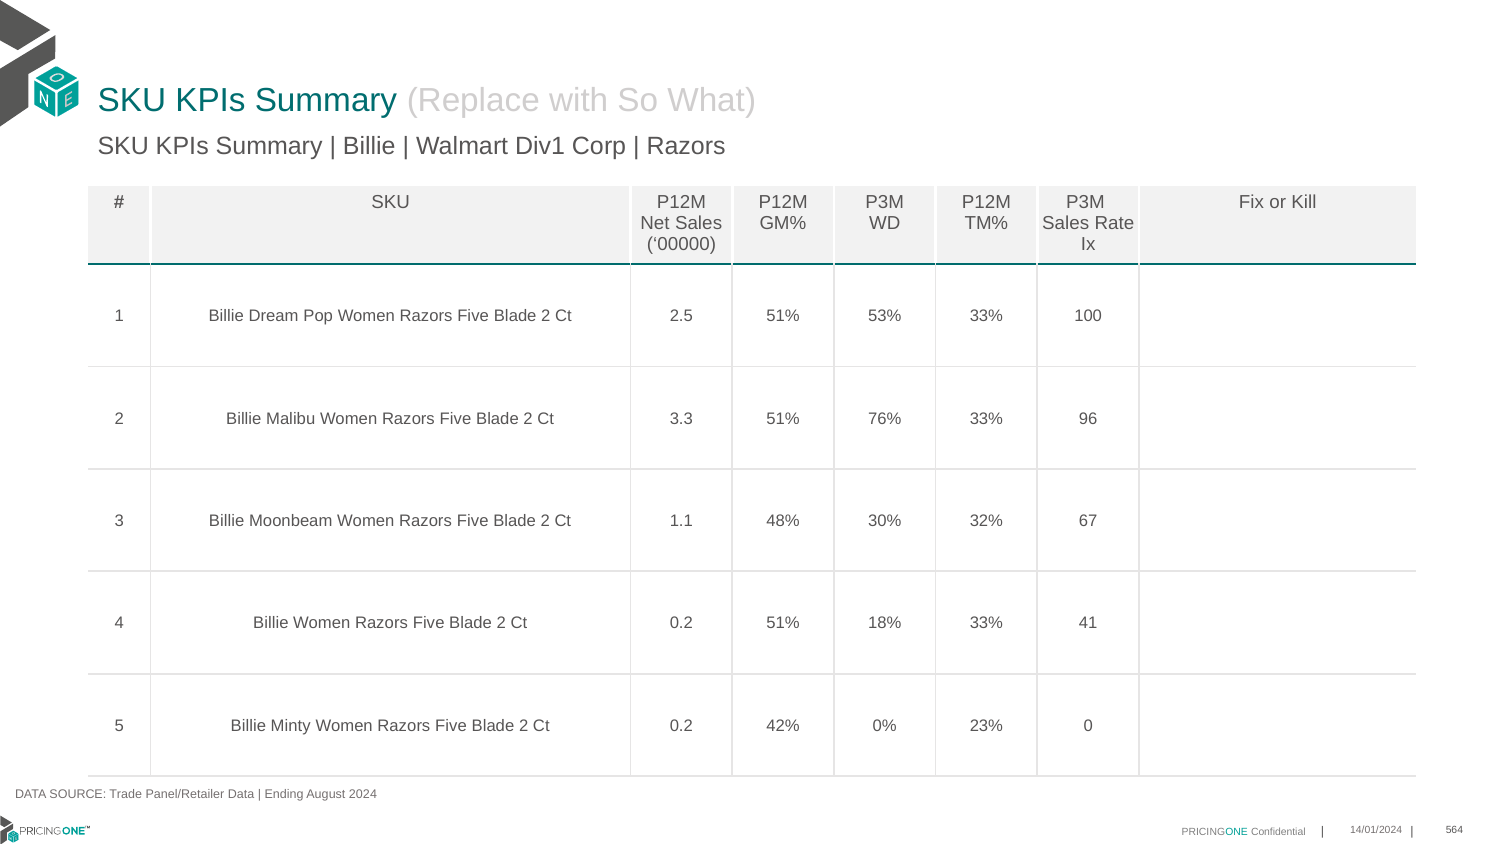

# SKU KPIs Summary (Replace with So What)
SKU KPIs Summary | Billie | Walmart Div1 Corp | Razors
| # | SKU | P12M Net Sales (‘00000) | P12M GM% | P3M WD | P12M TM% | P3M Sales Rate Ix | Fix or Kill |
| --- | --- | --- | --- | --- | --- | --- | --- |
| 1 | Billie Dream Pop Women Razors Five Blade 2 Ct | 2.5 | 51% | 53% | 33% | 100 |  |
| 2 | Billie Malibu Women Razors Five Blade 2 Ct | 3.3 | 51% | 76% | 33% | 96 |  |
| 3 | Billie Moonbeam Women Razors Five Blade 2 Ct | 1.1 | 48% | 30% | 32% | 67 |  |
| 4 | Billie Women Razors Five Blade 2 Ct | 0.2 | 51% | 18% | 33% | 41 |  |
| 5 | Billie Minty Women Razors Five Blade 2 Ct | 0.2 | 42% | 0% | 23% | 0 |  |
DATA SOURCE: Trade Panel/Retailer Data | Ending August 2024

14/01/2024
564